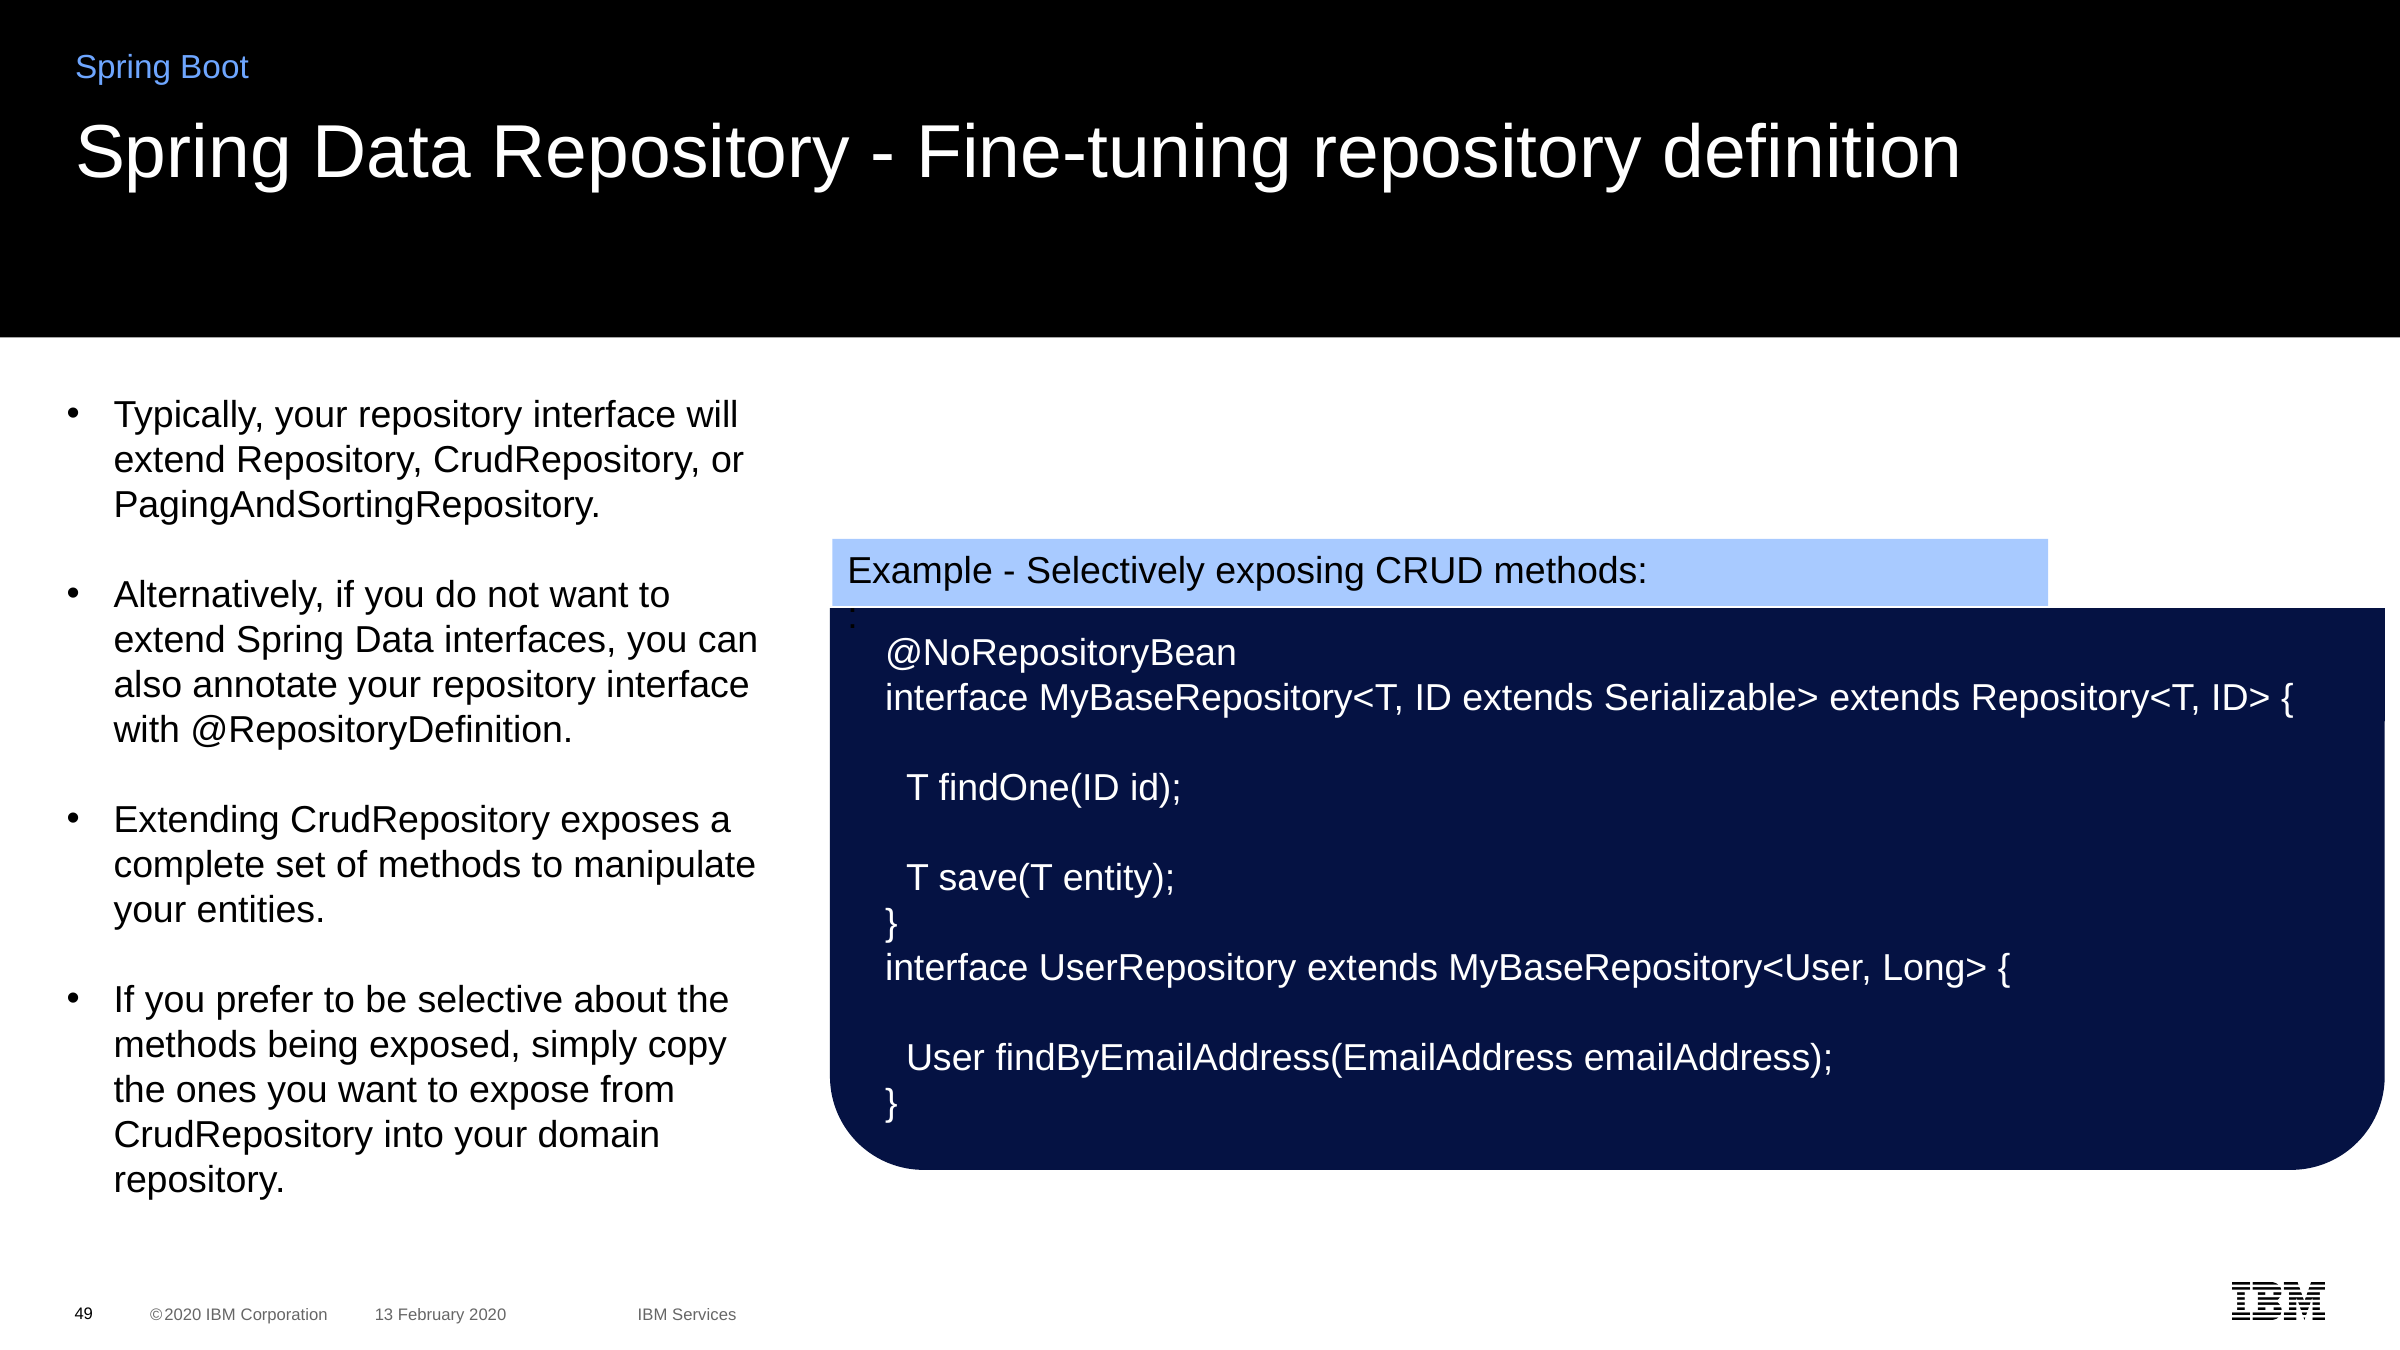

Spring Boot

# Spring Data Repository - Fine-tuning repository definition
Typically, your repository interface will extend Repository, CrudRepository, or PagingAndSortingRepository.

Alternatively, if you do not want to extend Spring Data interfaces, you can also annotate your repository interface with @RepositoryDefinition.

Extending CrudRepository exposes a complete set of methods to manipulate your entities.

If you prefer to be selective about the methods being exposed, simply copy the ones you want to expose from CrudRepository into your domain repository.

Example - Selectively exposing CRUD methods:
:
z
@NoRepositoryBean
interface MyBaseRepository<T, ID extends Serializable> extends Repository<T, ID> {

  T findOne(ID id);

  T save(T entity);
}
interface UserRepository extends MyBaseRepository<User, Long> {

  User findByEmailAddress(EmailAddress emailAddress);
}